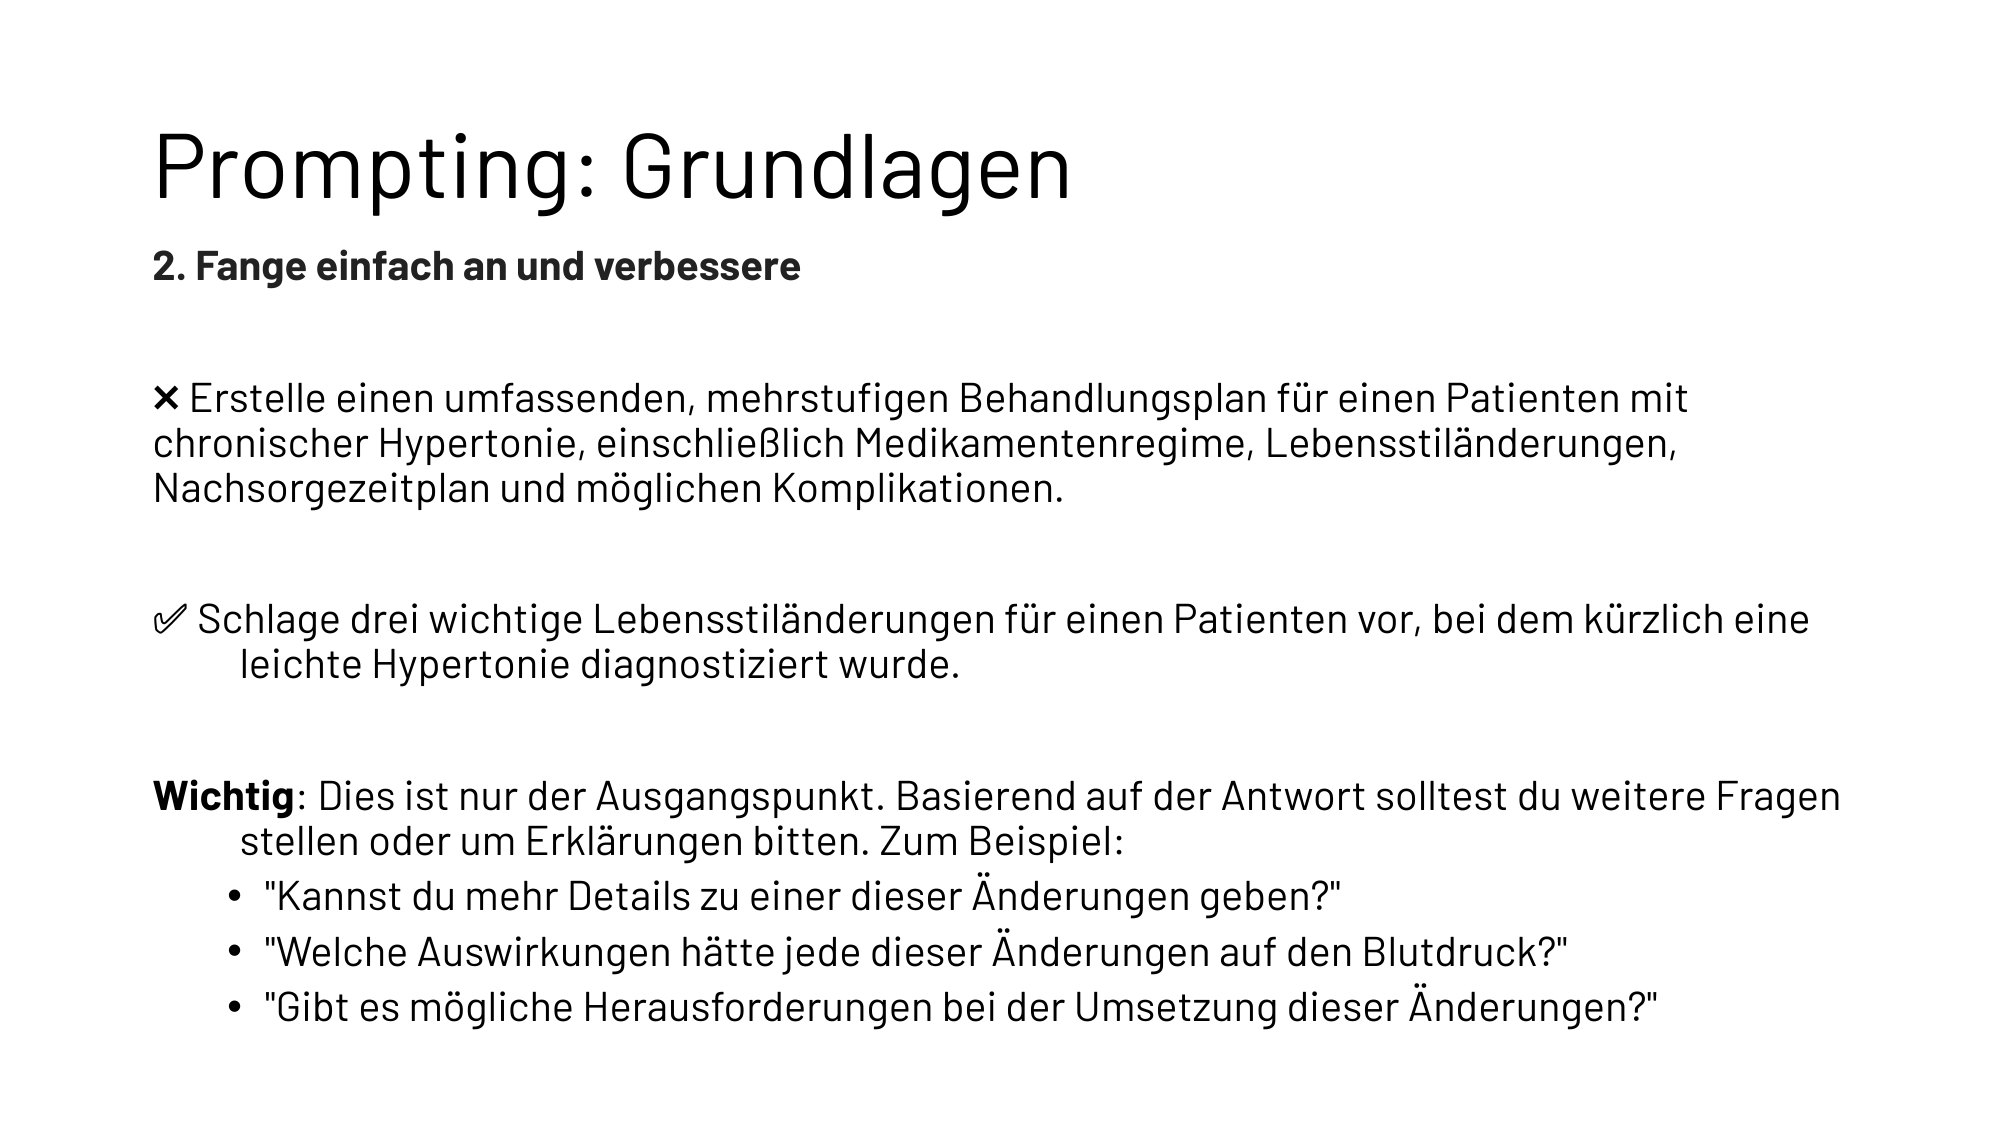

# Prompting: Grundlagen
2. Fange einfach an und verbessere

❌ Erstelle einen umfassenden, mehrstufigen Behandlungsplan für einen Patienten mit chronischer Hypertonie, einschließlich Medikamentenregime, Lebensstiländerungen, Nachsorgezeitplan und möglichen Komplikationen.

✅ Schlage drei wichtige Lebensstiländerungen für einen Patienten vor, bei dem kürzlich eine leichte Hypertonie diagnostiziert wurde.

Wichtig: Dies ist nur der Ausgangspunkt. Basierend auf der Antwort solltest du weitere Fragen stellen oder um Erklärungen bitten. Zum Beispiel:
"Kannst du mehr Details zu einer dieser Änderungen geben?"
"Welche Auswirkungen hätte jede dieser Änderungen auf den Blutdruck?"
"Gibt es mögliche Herausforderungen bei der Umsetzung dieser Änderungen?"